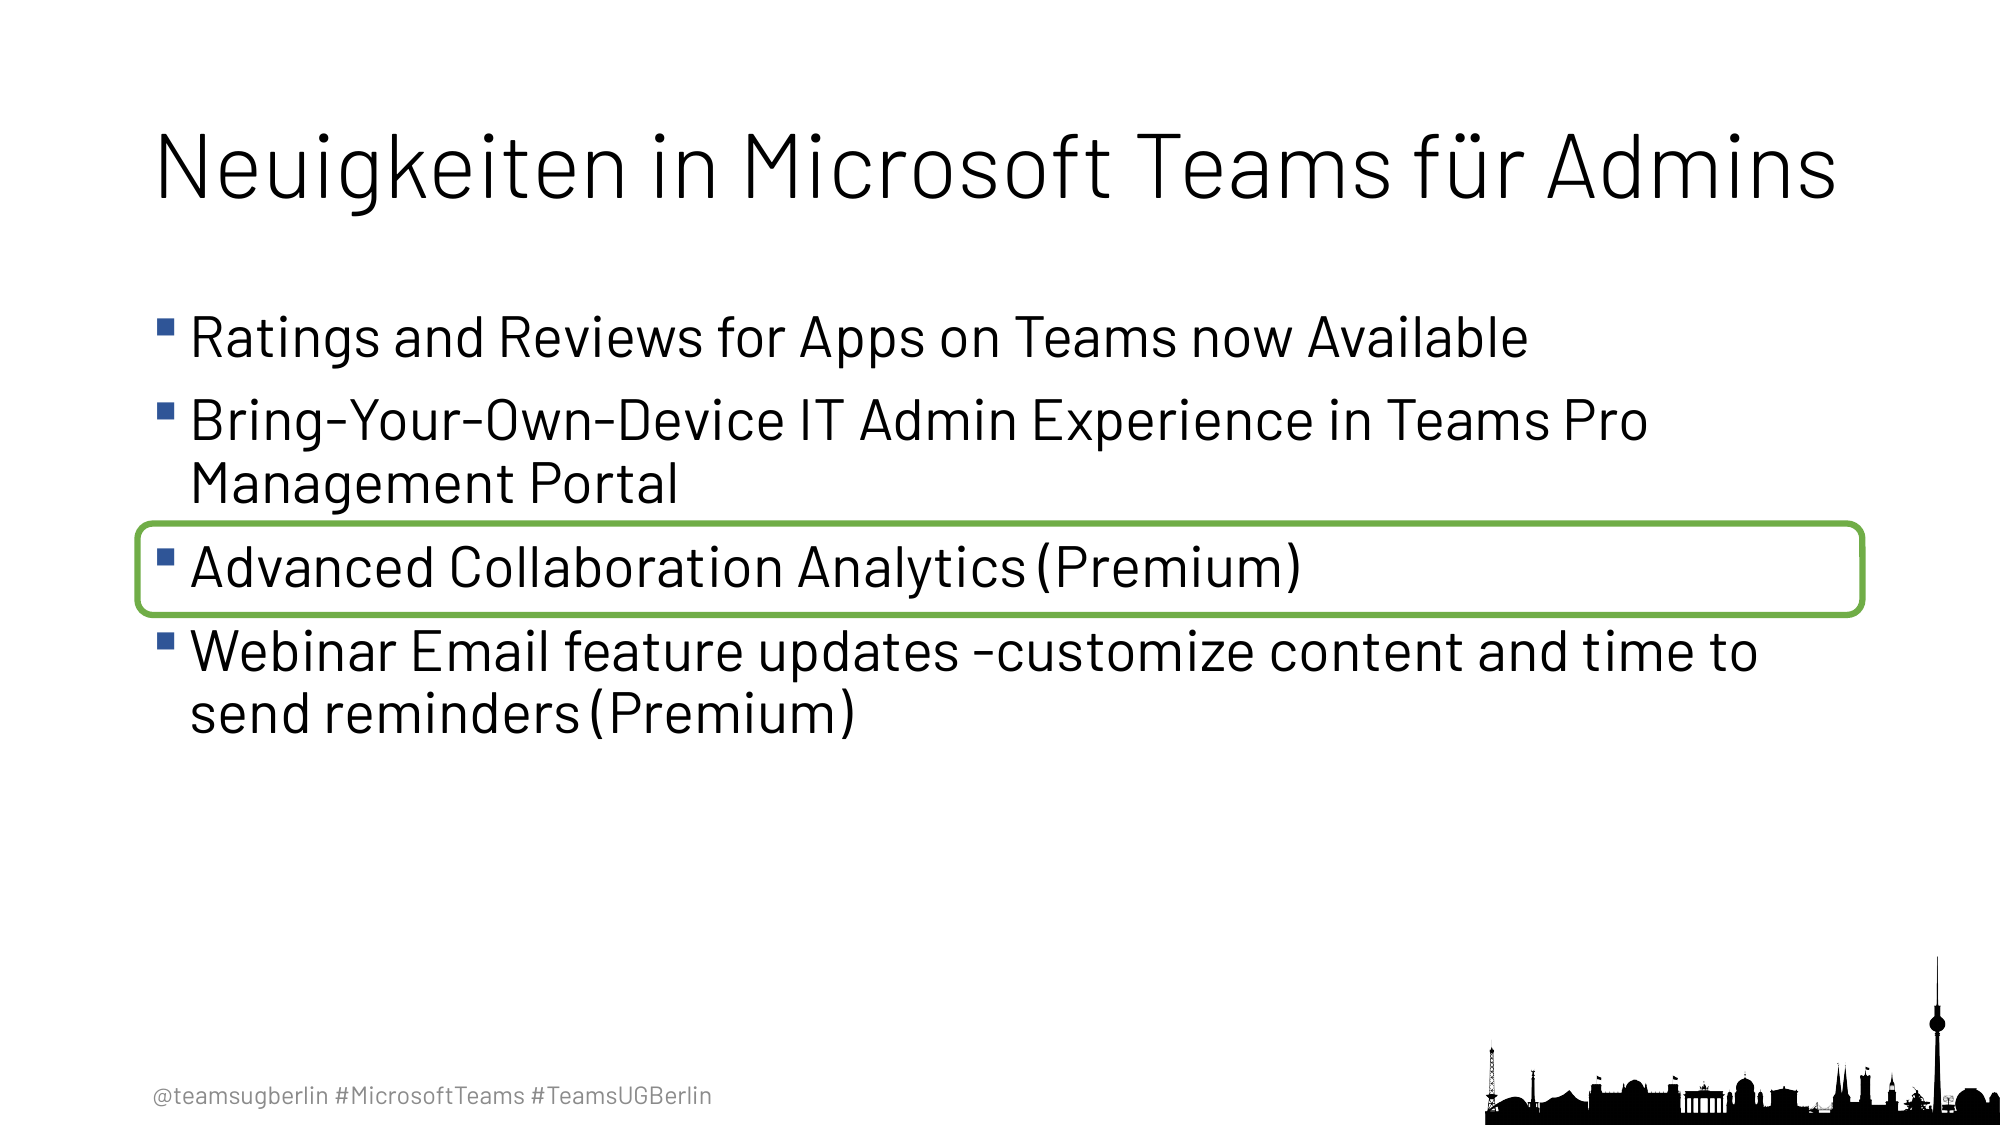

# Neuigkeiten in Microsoft Teams für Admins
Ratings and Reviews for Apps on Teams now Available
Bring-Your-Own-Device IT Admin Experience in Teams Pro Management Portal
Advanced Collaboration Analytics (Premium)
Webinar Email feature updates -customize content and time to send reminders (Premium)